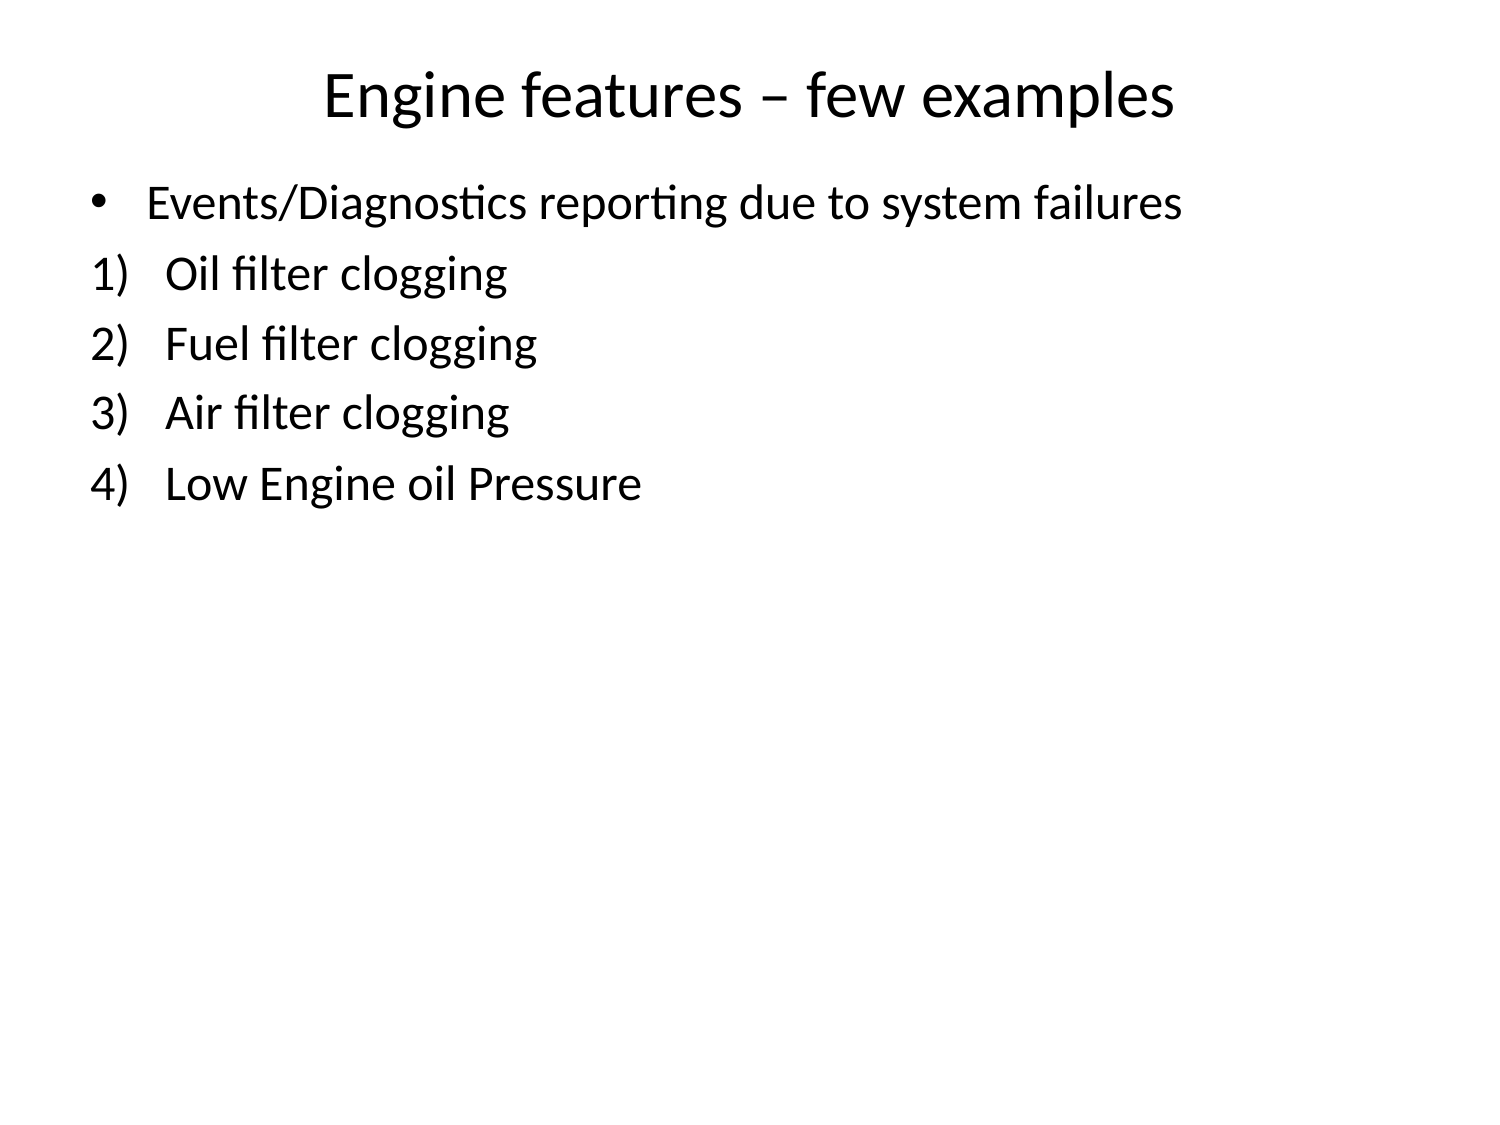

# Engine features – few examples
Events/Diagnostics reporting due to system failures
Oil filter clogging
Fuel filter clogging
Air filter clogging
Low Engine oil Pressure